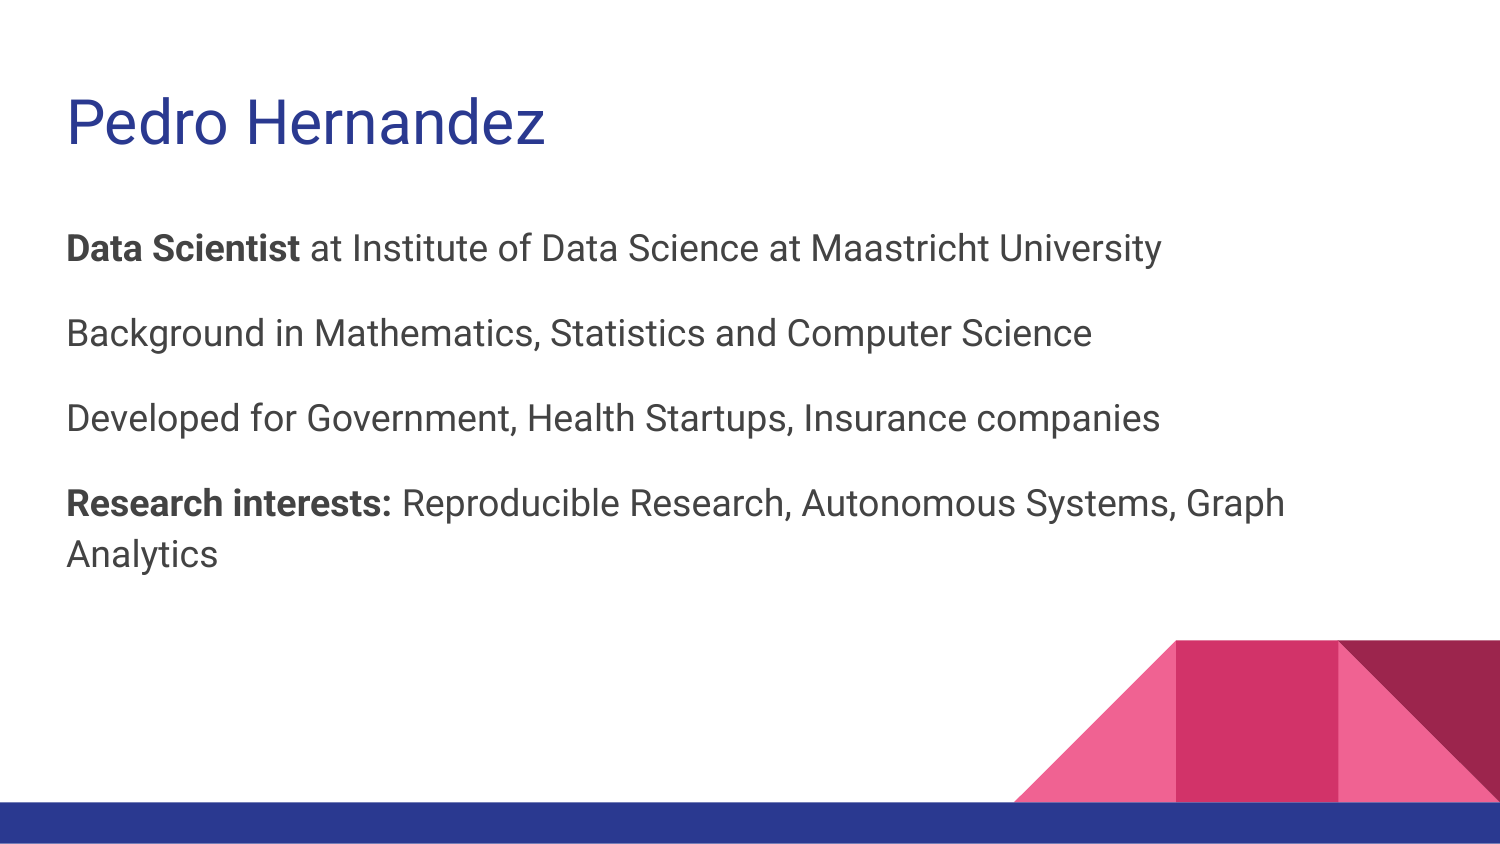

# Pedro Hernandez
Data Scientist at Institute of Data Science at Maastricht University
Background in Mathematics, Statistics and Computer Science
Developed for Government, Health Startups, Insurance companies
Research interests: Reproducible Research, Autonomous Systems, Graph Analytics